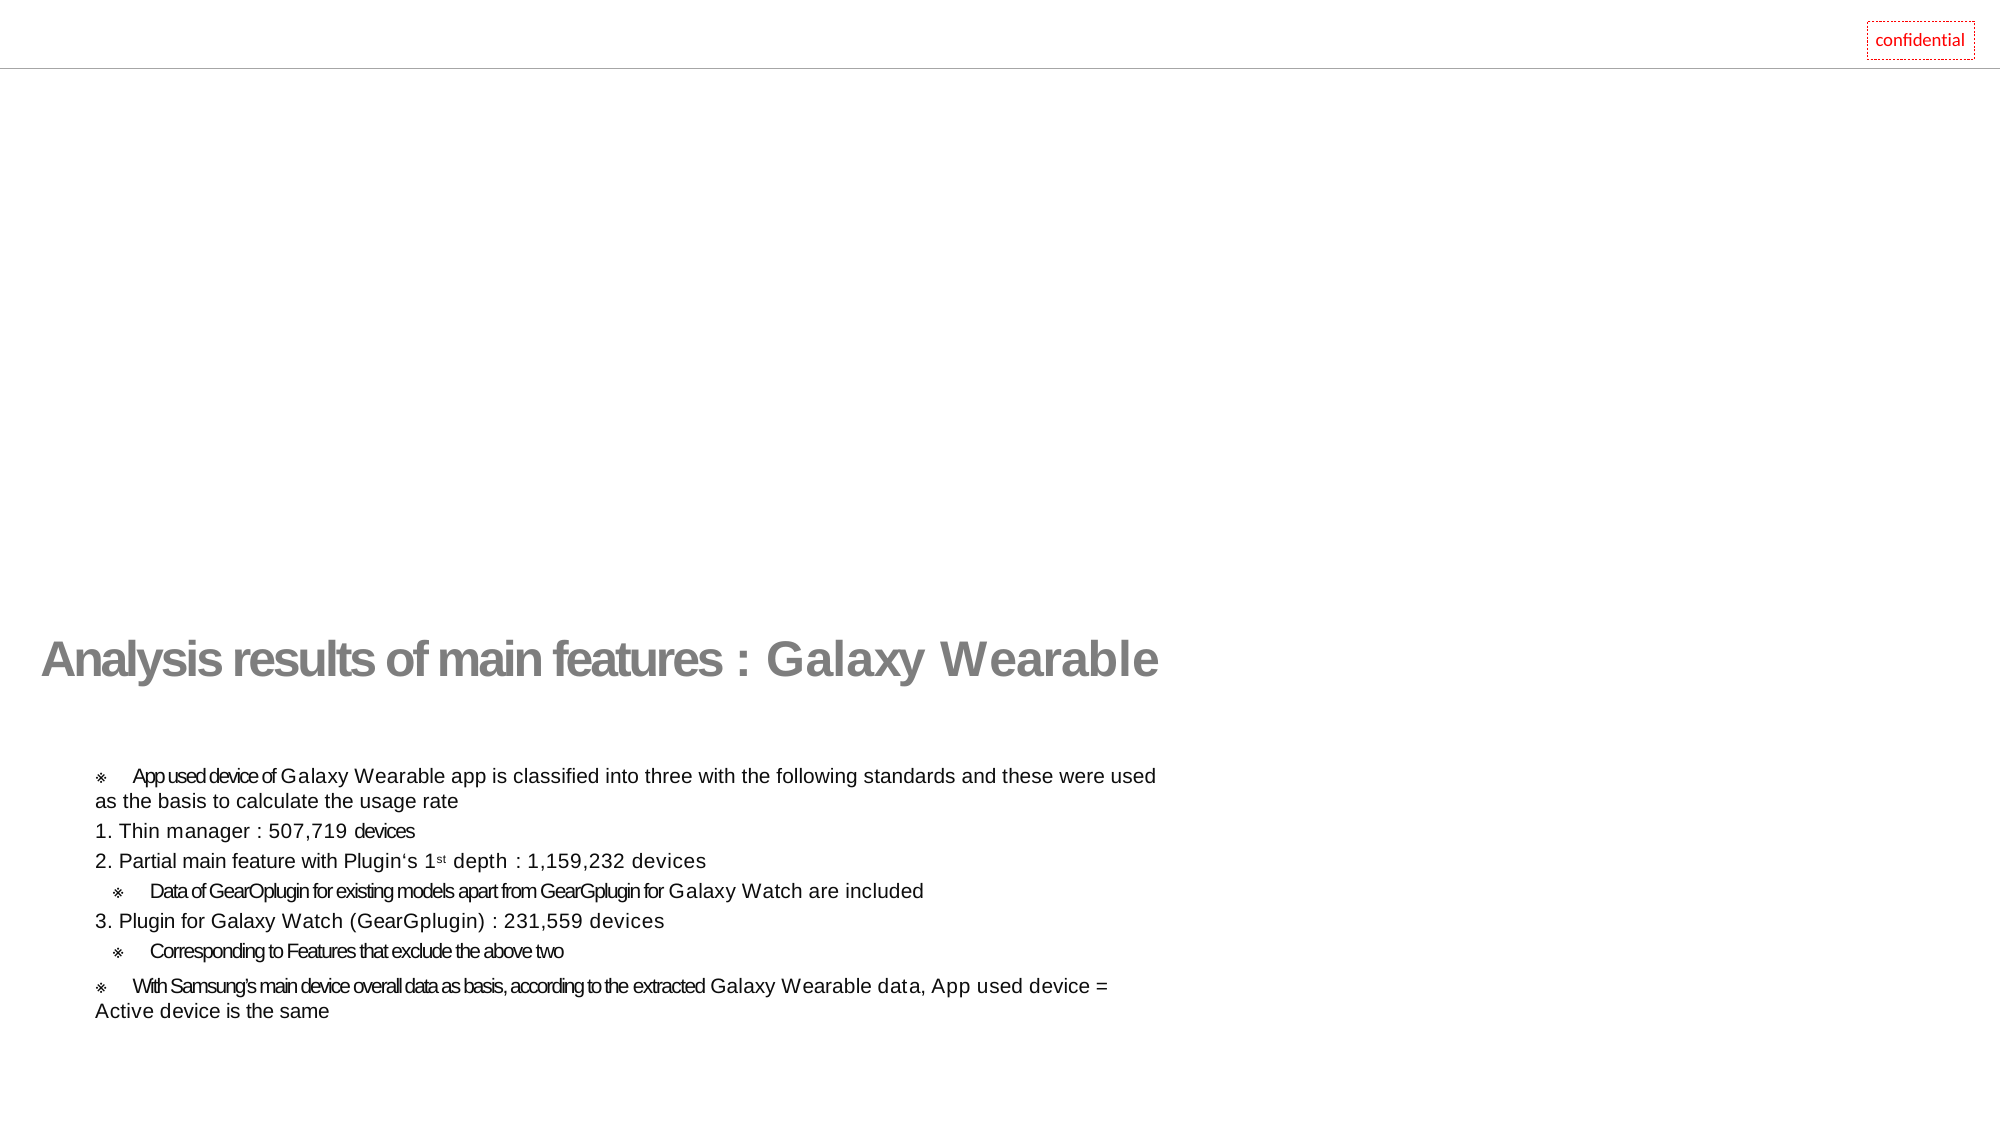

confidential
Analysis results of main features : Galaxy Wearable
※ App used device of Galaxy Wearable app is classified into three with the following standards and these were used as the basis to calculate the usage rate
1. Thin manager : 507,719 devices
2. Partial main feature with Plugin‘s 1st  depth : 1,159,232 devices
※ Data of GearOplugin for existing models apart from GearGplugin for Galaxy Watch are included
3. Plugin for Galaxy Watch (GearGplugin) : 231,559 devices
※ Corresponding to Features that exclude the above two
※ With Samsung’s main device overall data as basis, according to the extracted Galaxy Wearable data, App used device = Active device is the same